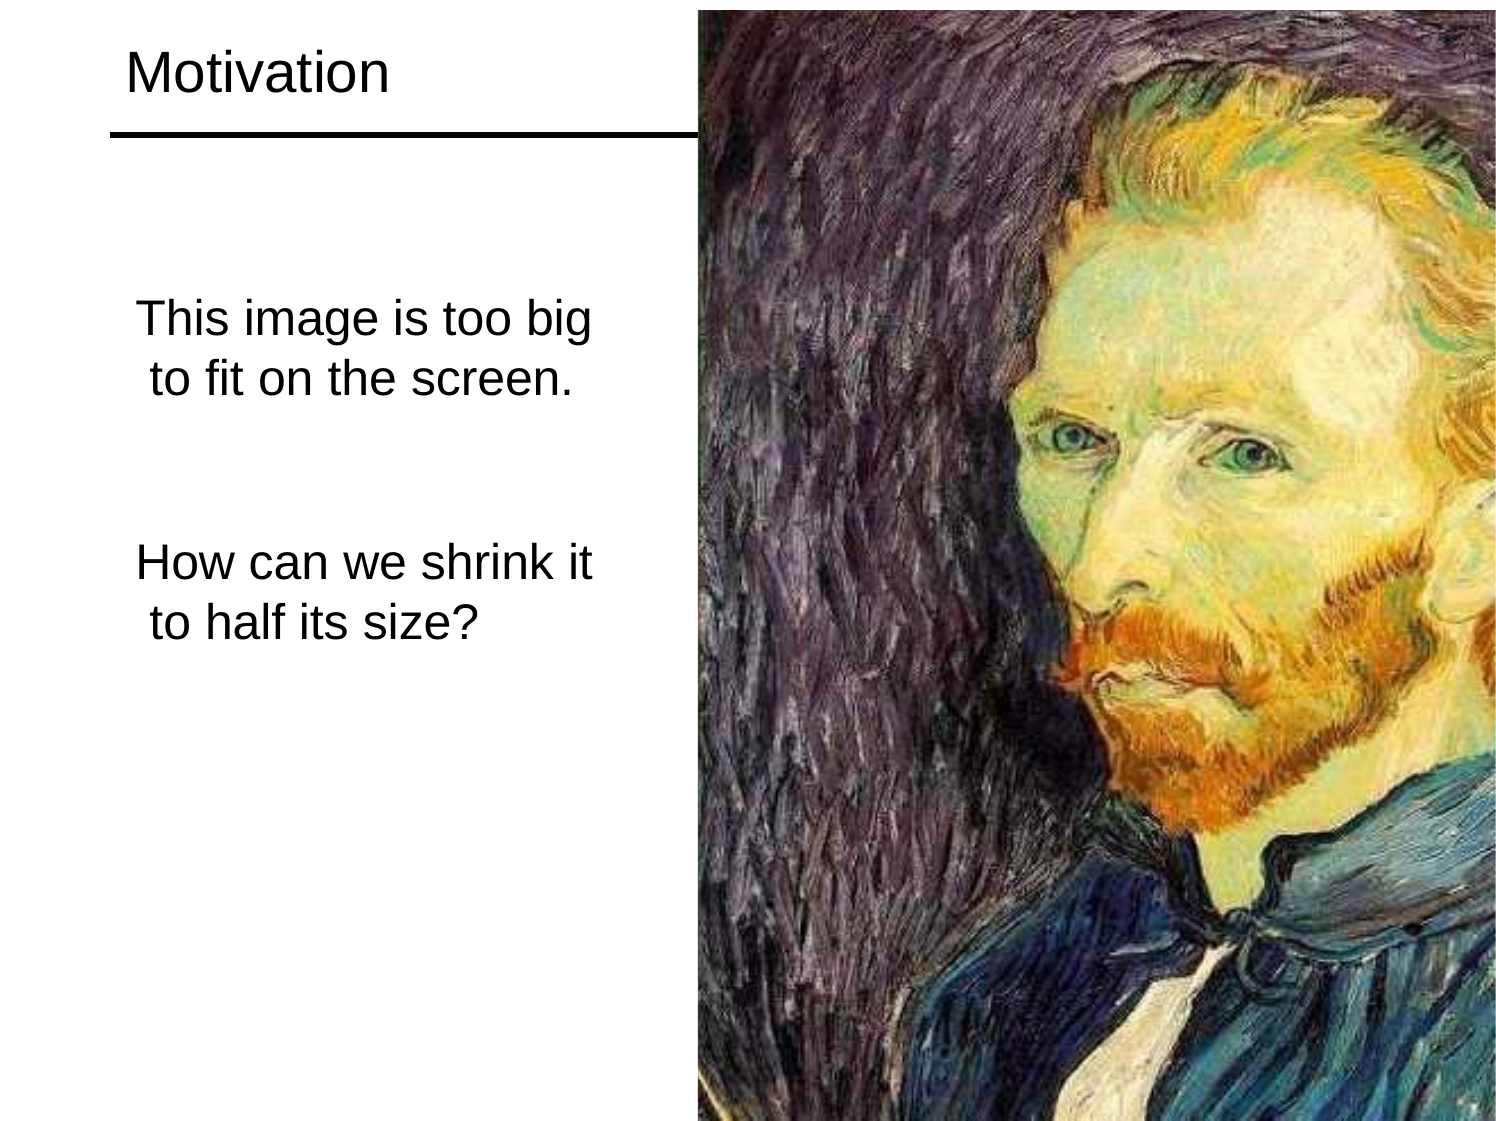

# Motivation
This image is too big  to fit on the screen.

How can we shrink it  to half its size?